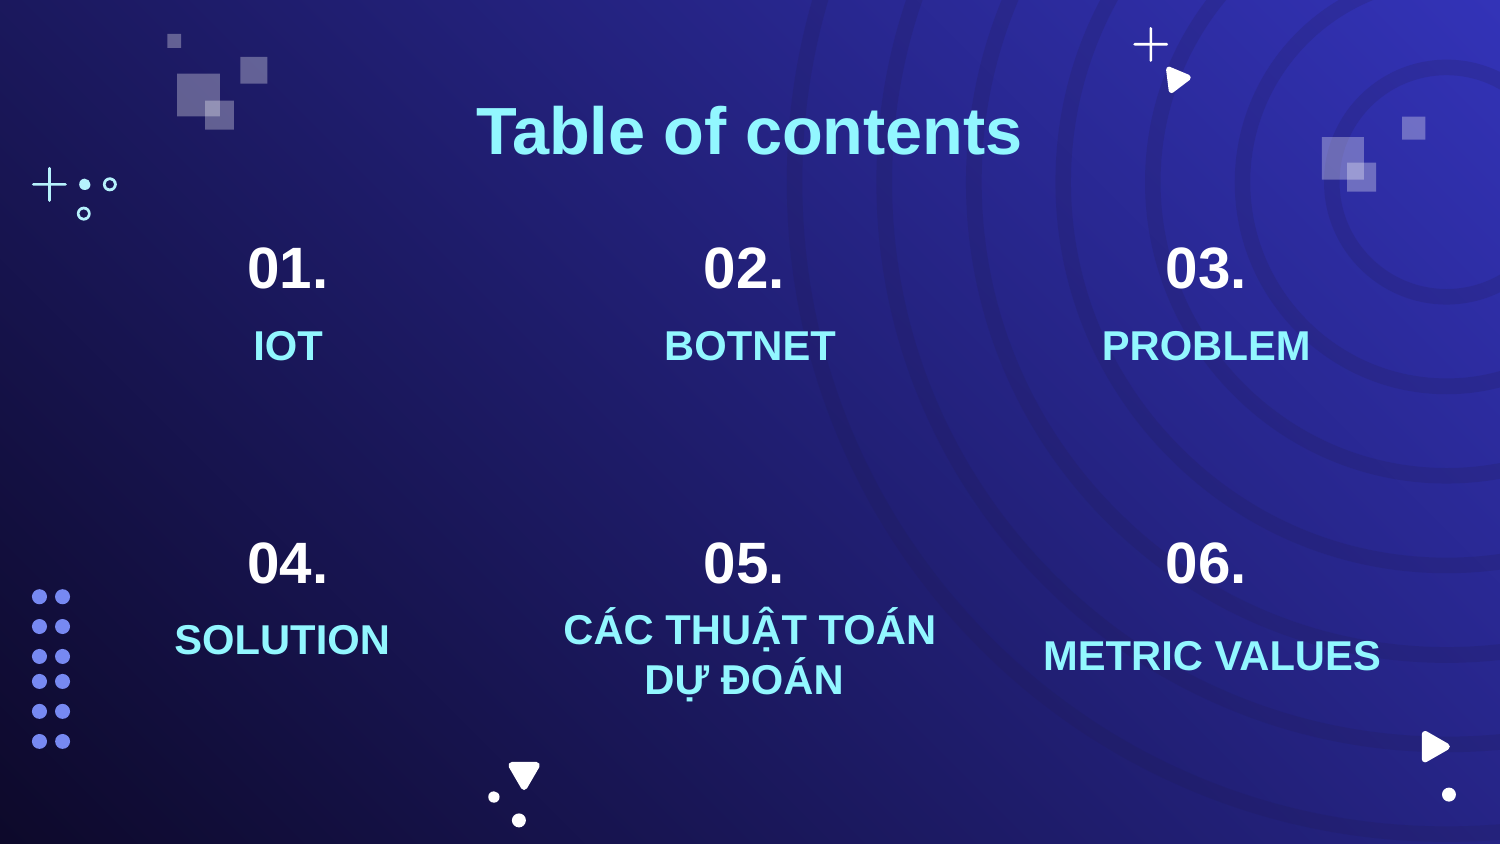

Table of contents
01.
02.
03.
# IOT
BOTNET
PROBLEM
04.
05.
06.
SOLUTION
CÁC THUẬT TOÁN DỰ ĐOÁN
METRIC VALUES